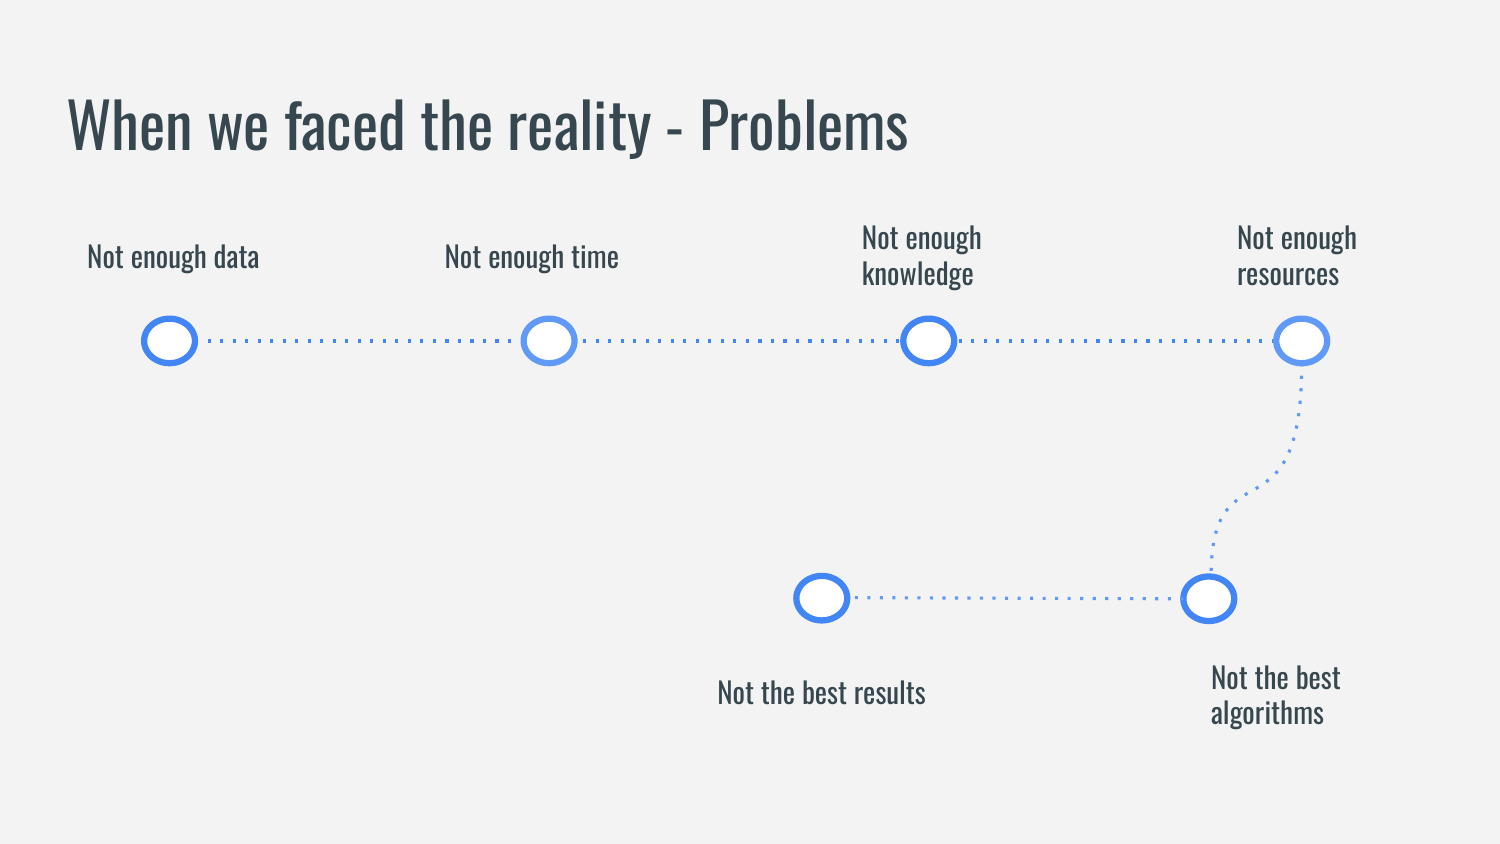

# When we faced the reality - Problems
Not enough resources
Not enough knowledge
Not enough time
Not enough data

Not the best algorithms
Not the best results